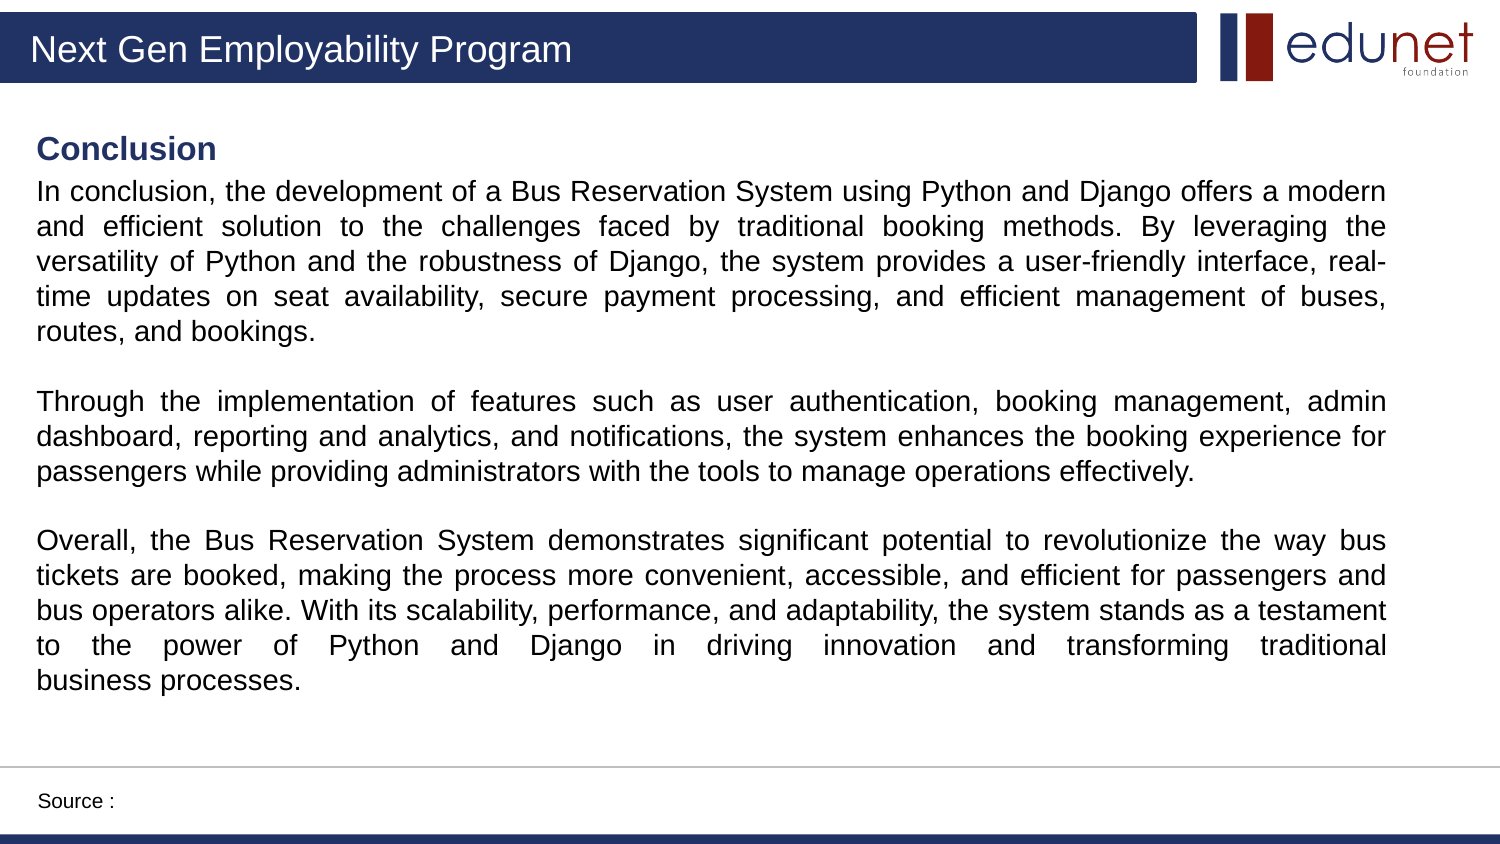

Conclusion
In conclusion, the development of a Bus Reservation System using Python and Django offers a modern and efficient solution to the challenges faced by traditional booking methods. By leveraging the versatility of Python and the robustness of Django, the system provides a user-friendly interface, real-time updates on seat availability, secure payment processing, and efficient management of buses, routes, and bookings.

Through the implementation of features such as user authentication, booking management, admin dashboard, reporting and analytics, and notifications, the system enhances the booking experience for passengers while providing administrators with the tools to manage operations effectively.

Overall, the Bus Reservation System demonstrates significant potential to revolutionize the way bus tickets are booked, making the process more convenient, accessible, and efficient for passengers and bus operators alike. With its scalability, performance, and adaptability, the system stands as a testament to the power of Python and Django in driving innovation and transforming traditional business processes.
Source :